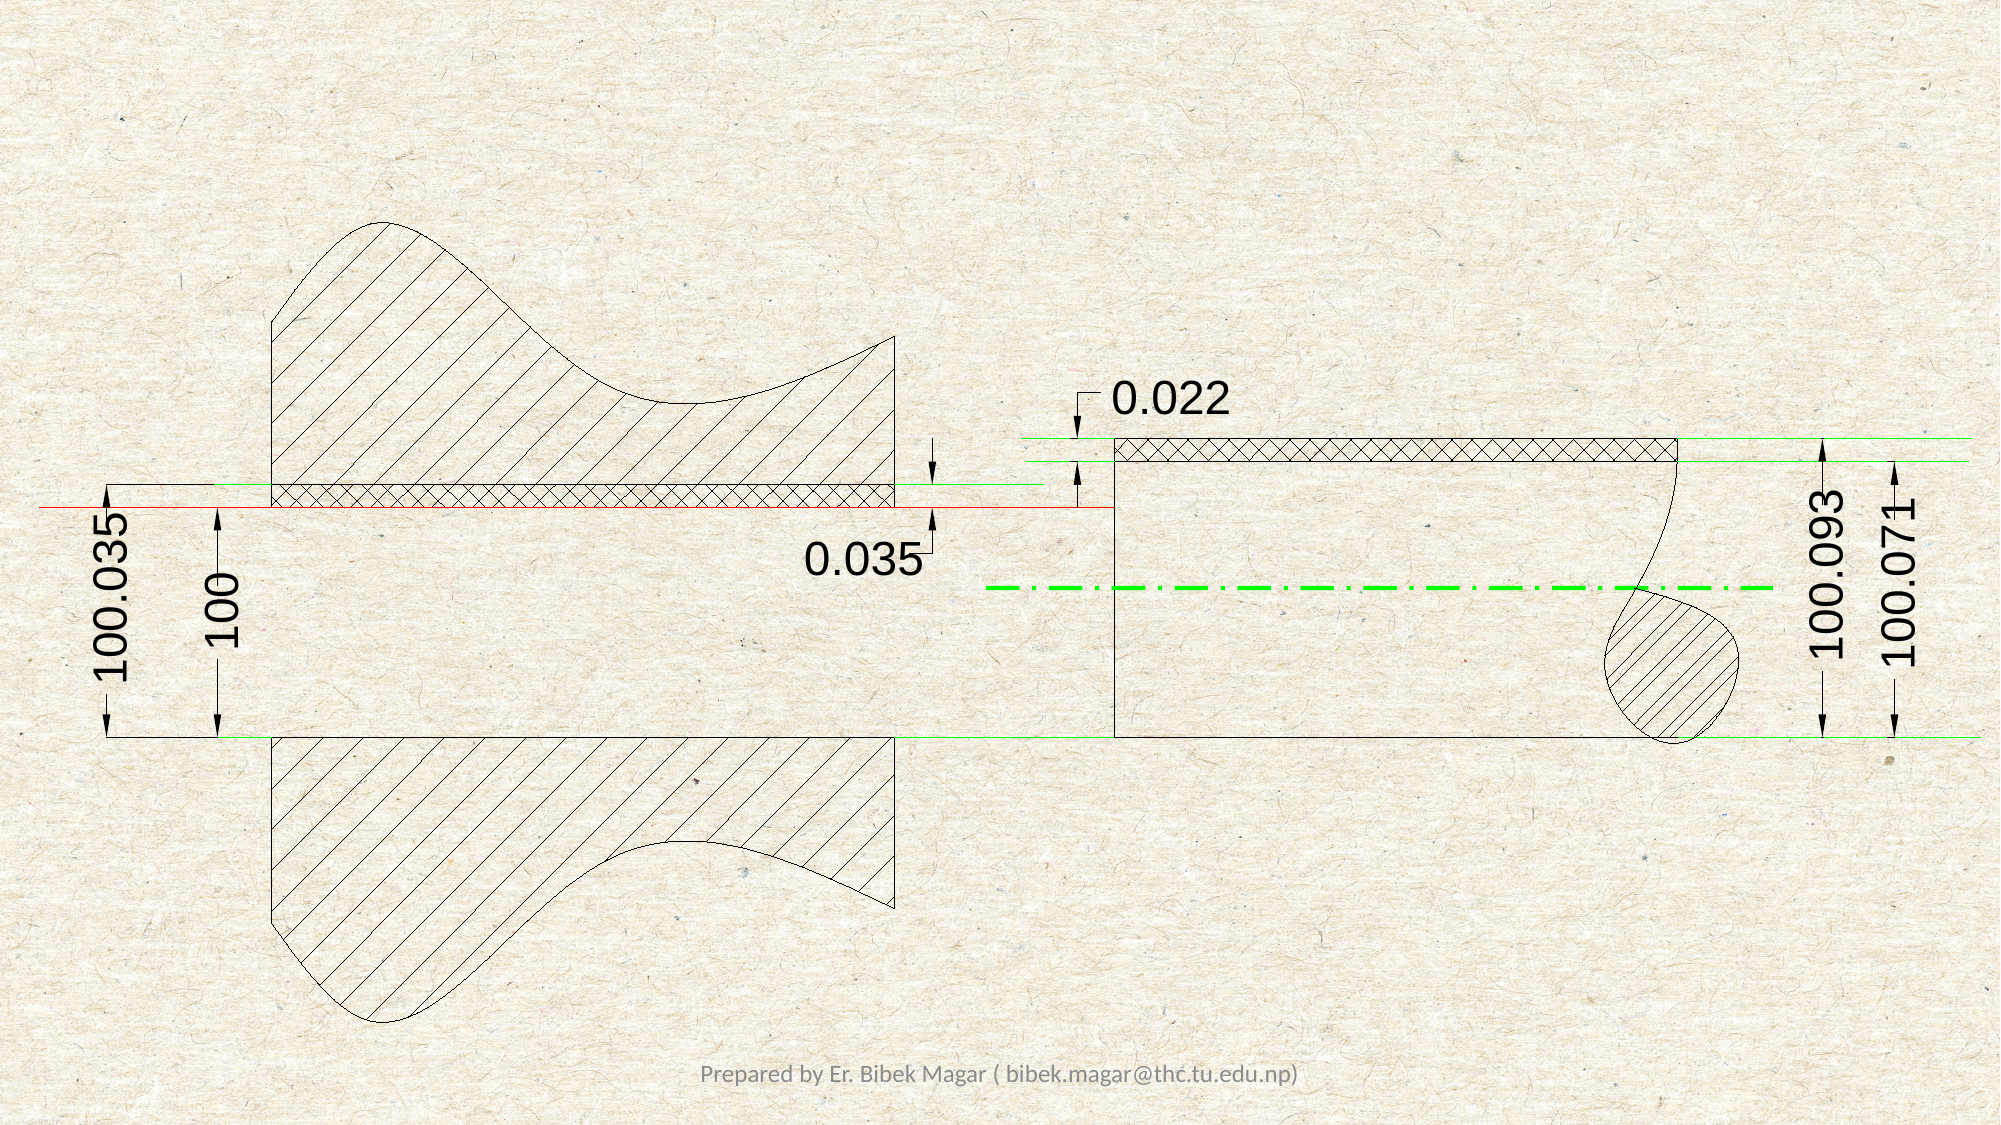

100.035

0.022

0.035

100.093
100.071
100

Prepared by Er. Bibek Magar ( bibek.magar@thc.tu.edu.np)